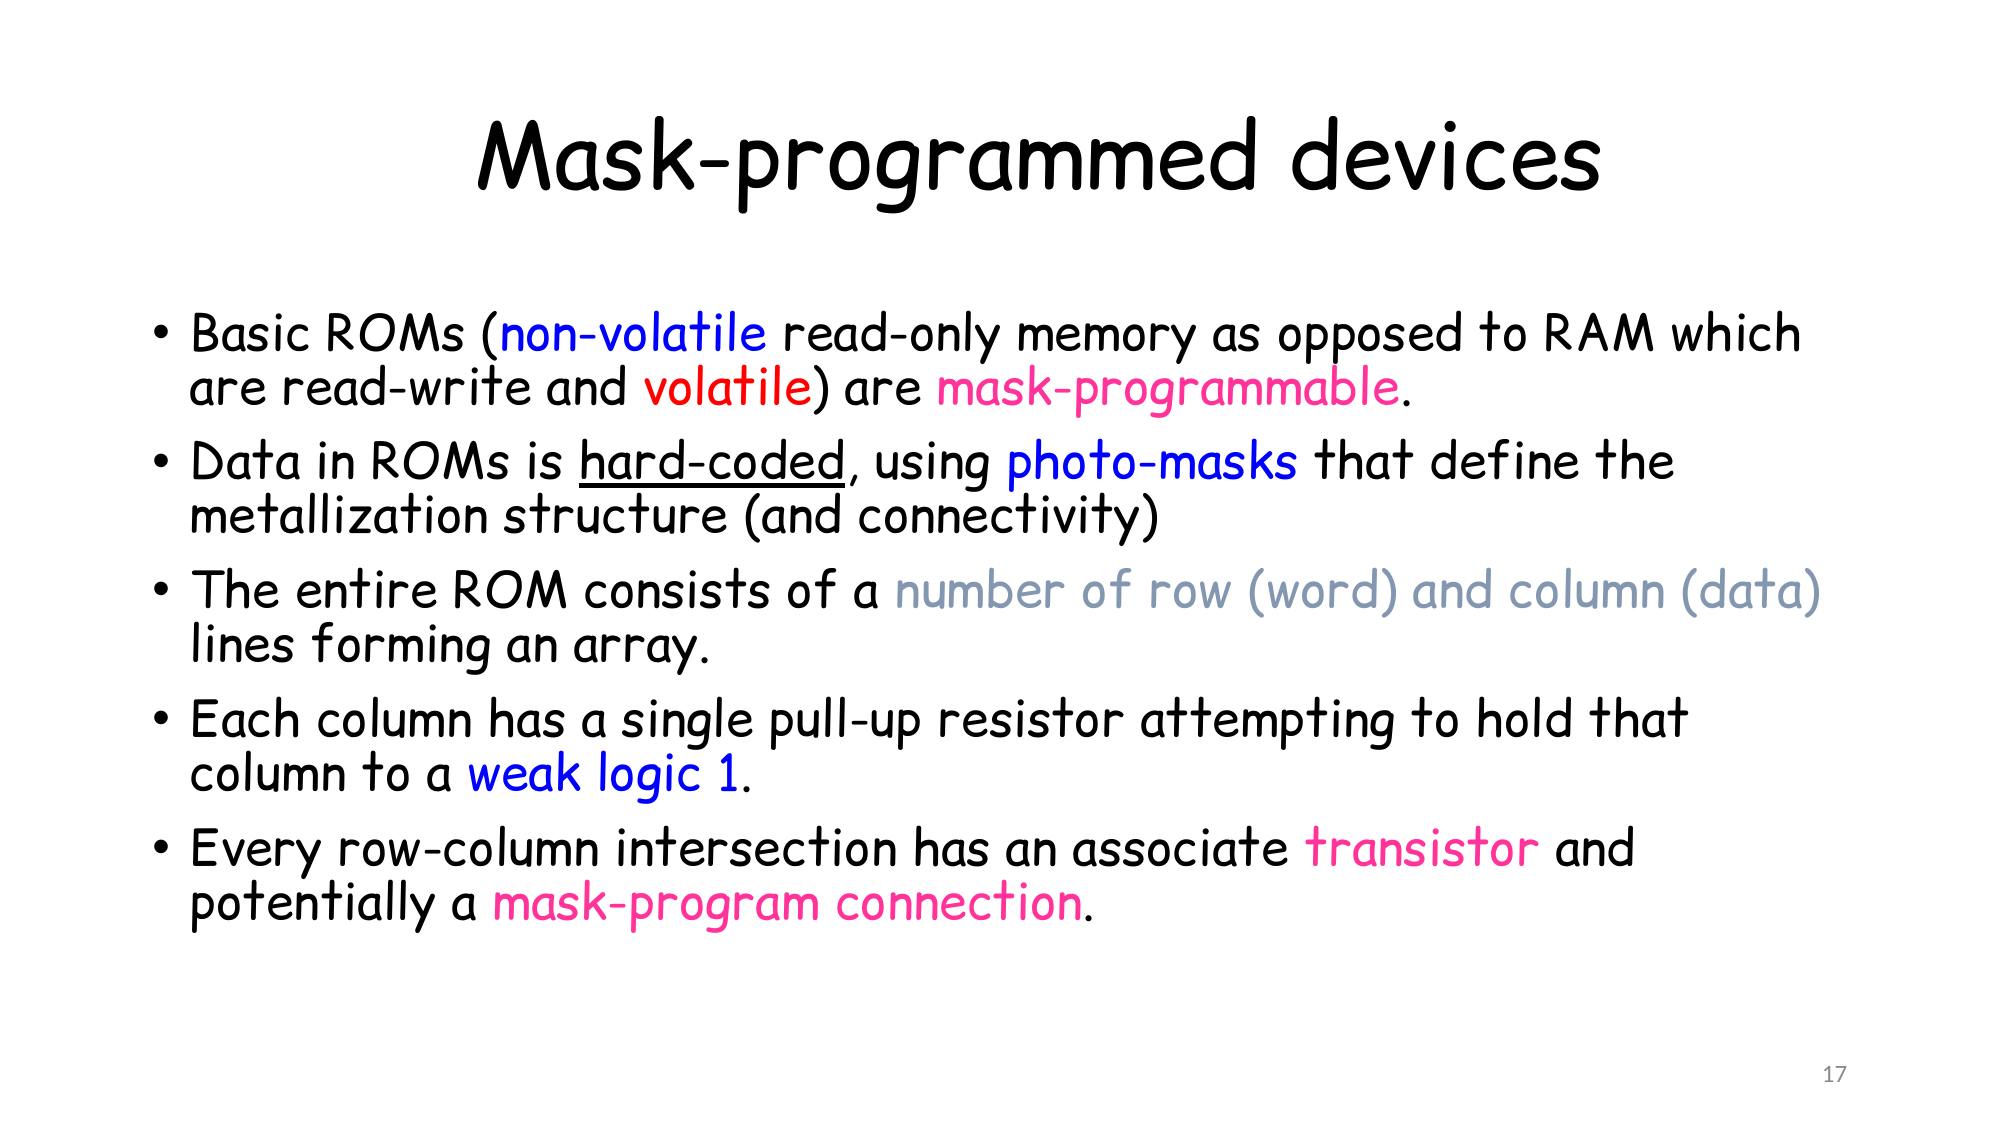

# Mask-programmed devices
Basic ROMs (non-volatile read-only memory as opposed to RAM which are read-write and volatile) are mask-programmable.
Data in ROMs is hard-coded, using photo-masks that define the metallization structure (and connectivity)
The entire ROM consists of a number of row (word) and column (data)  lines forming an array.
Each column has a single pull-up resistor attempting to hold that column to a weak logic 1.
Every row-column intersection has an associate transistor and potentially a mask-program connection.

17